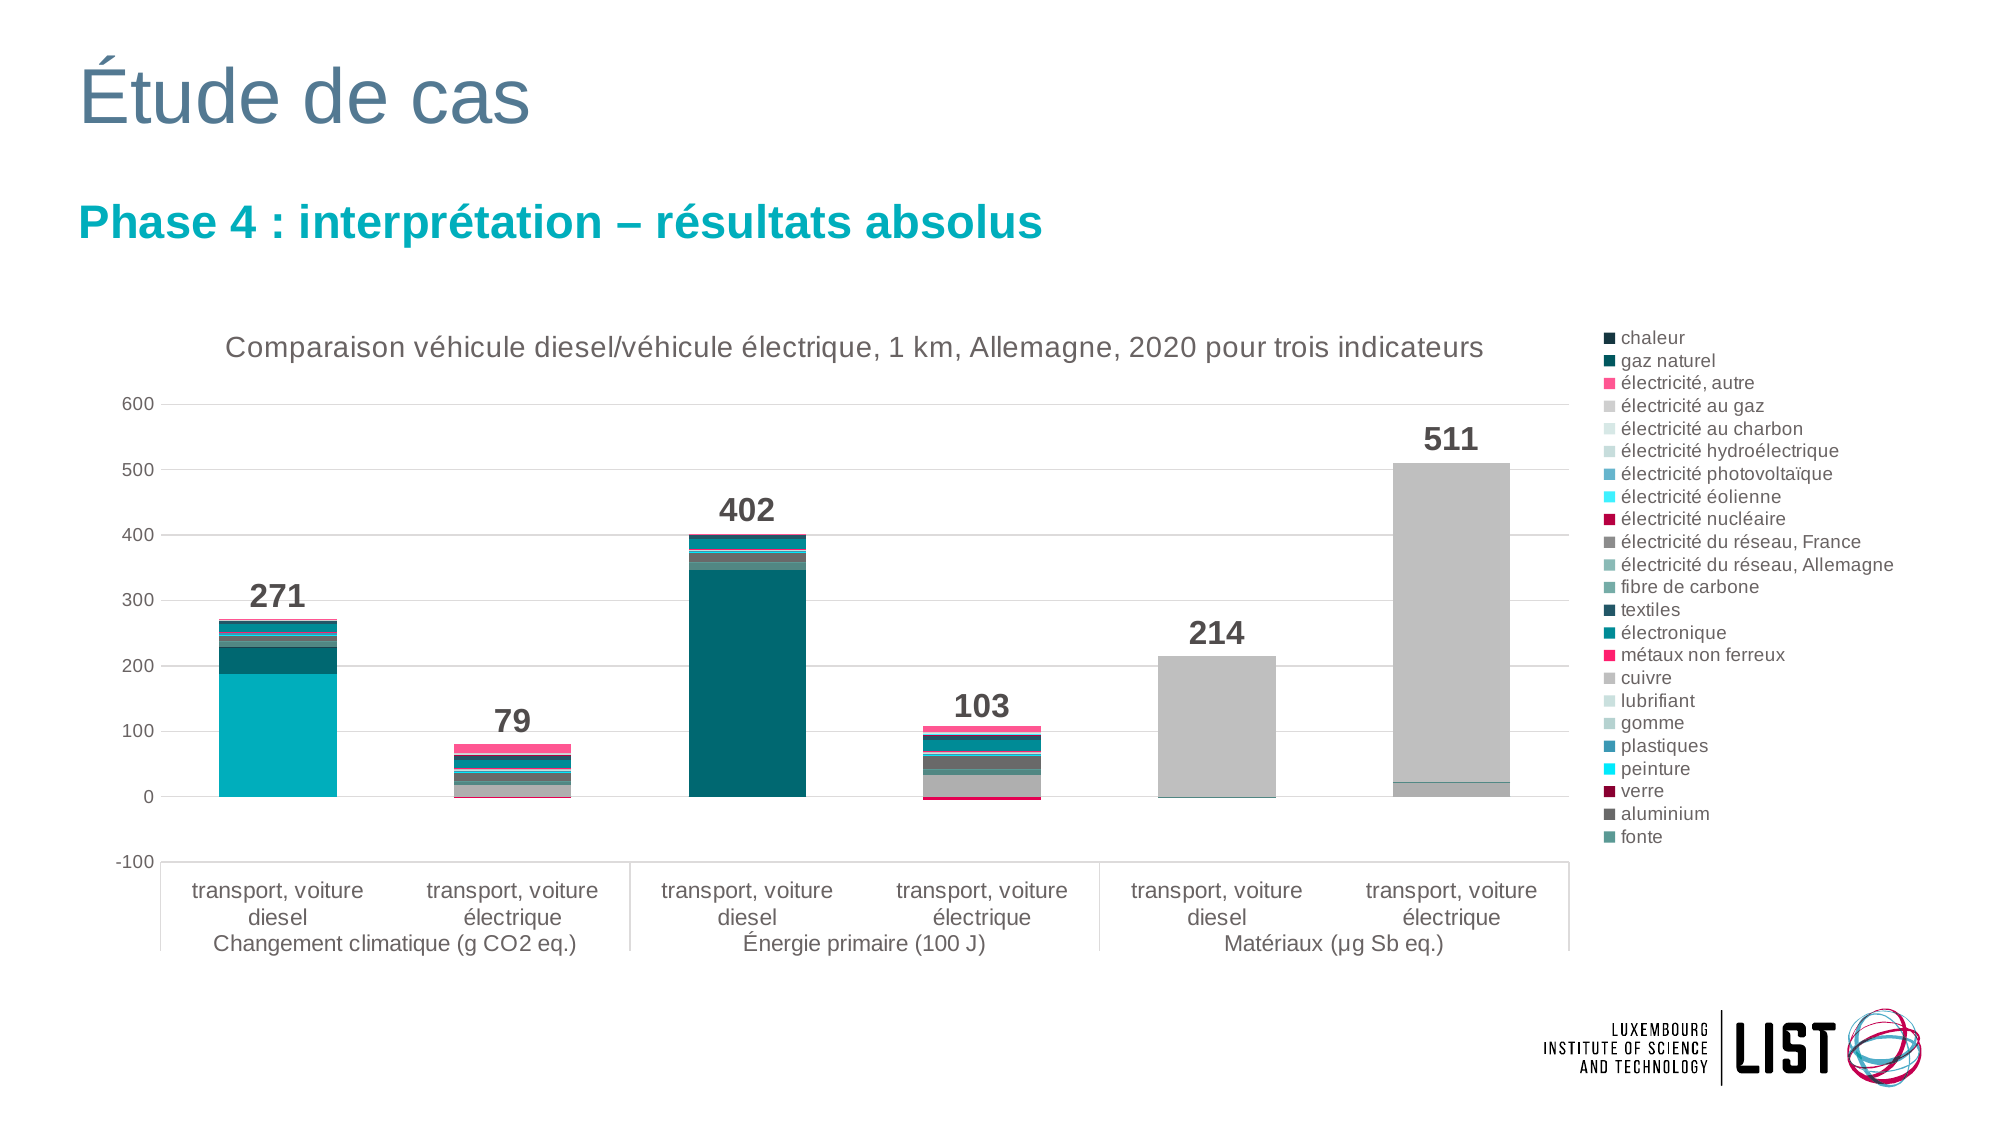

# Étude de cas
Phase 4 : interprétation – résultats absolus

### Chart: Comparaison véhicule diesel/véhicule électrique, 1 km, Allemagne, 2020 pour trois indicateurs

| Category | transport, voiture diesel | transport, voiture électrique | voiture diesel | voiture électrique | batterie lithium-ion, production | batterie lithium-ion, recyclage | gazole | maintenance | acier | fonte | aluminium | verre | peinture | plastiques | gomme | lubrifiant | cuivre | métaux non ferreux | électronique | textiles | fibre de carbone | électricité du réseau, Allemagne | électricité du réseau, France | électricité nucléaire | électricité éolienne | électricité photovoltaïque | électricité hydroélectrique | électricité au charbon | électricité au gaz | électricité, autre | gaz naturel | chaleur | total |
|---|---|---|---|---|---|---|---|---|---|---|---|---|---|---|---|---|---|---|---|---|---|---|---|---|---|---|---|---|---|---|---|---|---|
| transport, voiture diesel | 187.0 | 0.0 | 0.0 | 0.0 | 0.0 | 0.0 | 41.300000000000004 | 0.6 | 8.297223999999979 | 0.5752799999999991 | 9.750859999999959 | 0.16904799999999945 | 0.15449599999999955 | 2.700279999999992 | 0.8302799999999974 | 0.2570399999999997 | 0.5646039999999973 | 0.20862399999999723 | 11.706947999999954 | 6.101299999999979 | 0.0 | 0.0 | 0.0 | 0.0 | 0.03421642290892725 | 0.02579128617680818 | 0.0010383711869617538 | 0.019934483806547464 | 0.12605893039817917 | 0.5860757823344469 | 0.0 | 0.0 | 271.00909927681164 |
| transport, voiture électrique | 0.0 | 0.0 | 0.0 | 0.0 | 17.289600000000004 | -1.7472 | 0.0 | 0.0 | 7.109647999999972 | 0.3110399999999974 | 12.70551999999998 | 0.1735679999999995 | 0.14540799999999957 | 2.7667039999999927 | 0.8447999999999976 | 0.10751999999999898 | 1.288047999999999 | 0.7854080000000011 | 13.362623999999968 | 6.363199999999982 | 0.0 | 0.0 | 0.0 | 0.42137647304020504 | 0.993114282883069 | 0.8241843841113277 | 0.13734517425100085 | 0.019934483806547467 | 1.3607789272978594 | 13.905456237752324 | 0.0 | 0.0 | 79.16807796314222 |
| transport, voiture diesel | 0.0 | 0.0 | 0.0 | 0.0 | 0.0 | 0.0 | 346.91999999999996 | 0.0 | 10.76287679999997 | 0.8053919999999987 | 15.497798399999935 | 0.1777247999999994 | 0.2741759999999992 | 2.315807999999993 | 0.8967023999999972 | 0.2930255999999997 | 0.6700175999999969 | 0.2966975999999961 | 15.348470399999941 | 6.811315199999977 | 0.0 | 0.0 | 0.0 | 0.0 | 0.045621897211903 | 0.03979227010136119 | 0.0038938919511065763 | 0.02088374494019258 | 0.1425013995805504 | 0.35400550610805515 | 0.0 | 0.0 | 401.676703509893 |
| transport, voiture électrique | 0.0 | 0.0 | 0.0 | 0.0 | 33.4368 | -5.356800000000001 | 0.0 | 0.0 | 9.222393599999965 | 0.4354559999999964 | 20.19386879999997 | 0.18247679999999947 | 0.2580479999999992 | 2.3727743999999937 | 0.9123839999999975 | 0.12257279999999884 | 1.528531199999999 | 1.1169792000000016 | 17.519155199999958 | 7.103692799999981 | 0.0 | 0.0 | 0.0 | 0.56183529738694 | 1.3241523771774253 | 1.2715987640574768 | 0.5150444034412531 | 0.020883744940192586 | 1.5382718308584498 | 8.399268868441 | 0.0 | 0.0 | 102.67938808630257 |
| transport, voiture diesel | 0.0 | 0.0 | 0.0 | 0.0 | 0.0 | 0.0 | 0.0 | 0.0 | 0.17602207999999953 | 0.0006967279999999989 | 0.0 | 0.0 | 0.0 | 0.0 | 0.0 | 0.0 | 214.26799999999898 | 0.0 | 0.0 | 0.0 | 0.0 | 0.0 | 0.0 | 0.0 | 0.0 | 0.0 | 0.0 | 0.0 | 0.0 | 0.0 | 0.0 | 0.0 | 214.44471880799898 |
| transport, voiture électrique | 0.0 | 0.0 | 0.0 | 0.0 | 22.08 | 0.0 | 0.0 | 0.0 | 0.1508281599999994 | 0.00037670399999999686 | 0.0 | 0.0 | 0.0 | 0.0 | 0.0 | 0.0 | 488.8159999999996 | 0.0 | 0.0 | 0.0 | 0.0 | 0.0 | 0.0 | 0.0 | 0.0 | 0.0 | 0.0 | 0.0 | 0.0 | 0.0 | 0.0 | 0.0 | 511.0472048639996 |